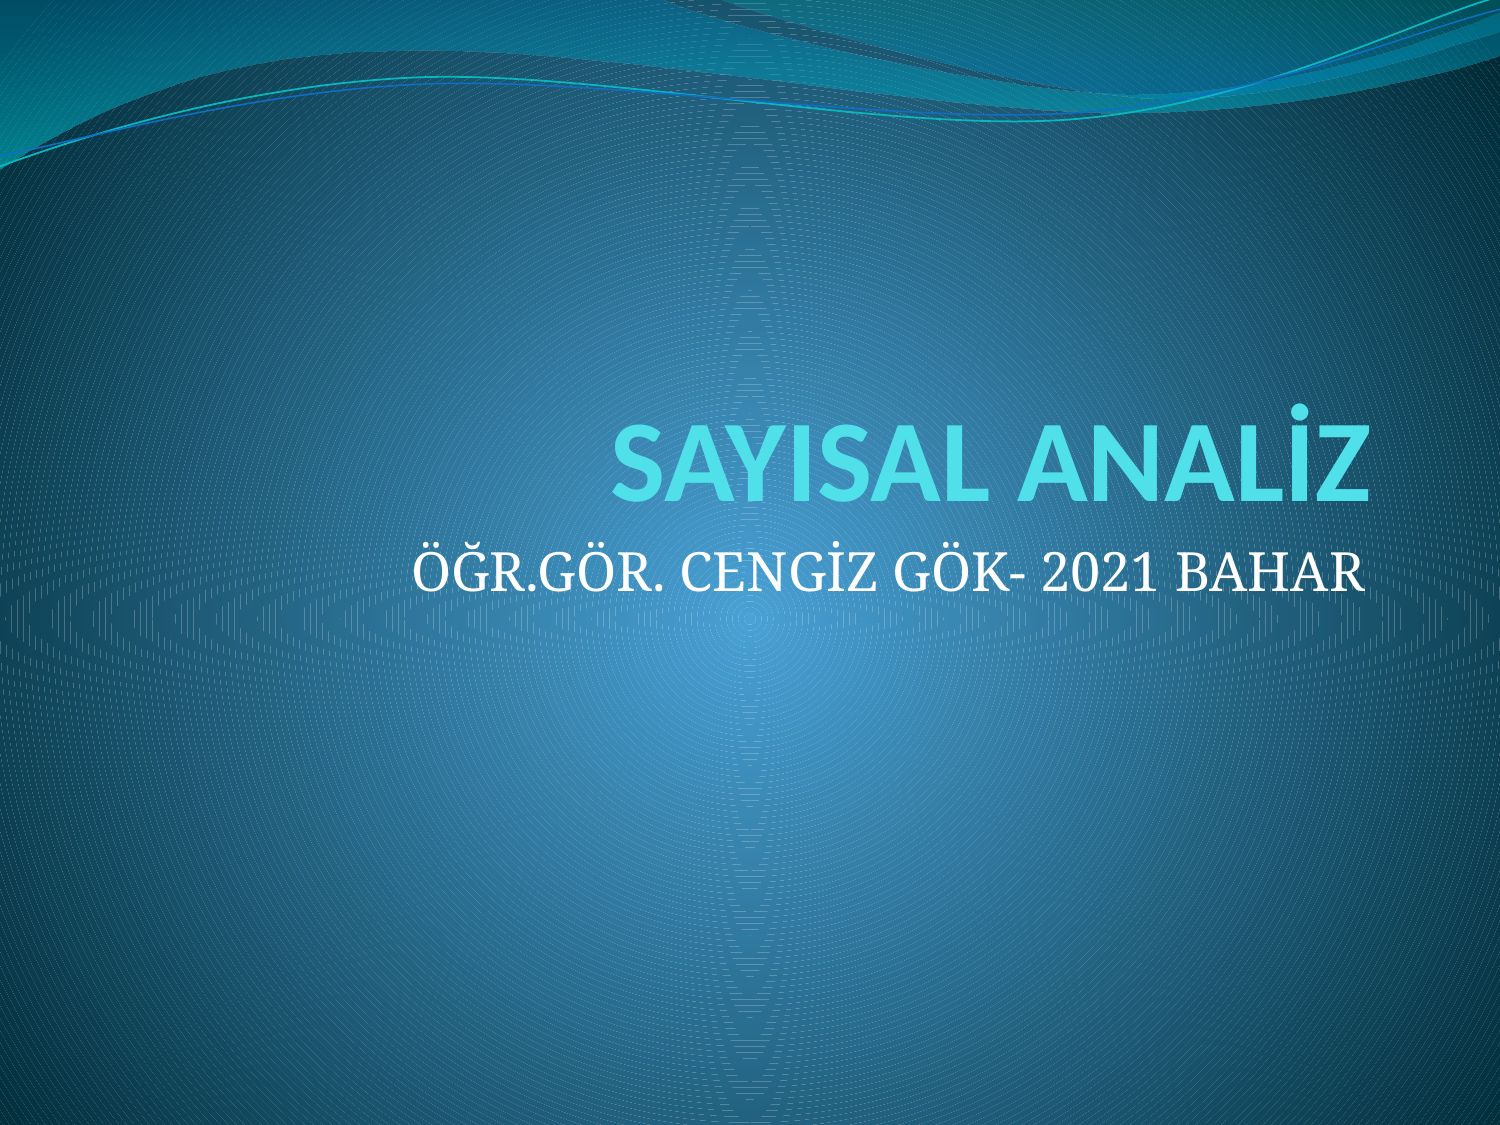

# SAYISAL ANALİZ
ÖĞR.GÖR. CENGİZ GÖK- 2021 BAHAR